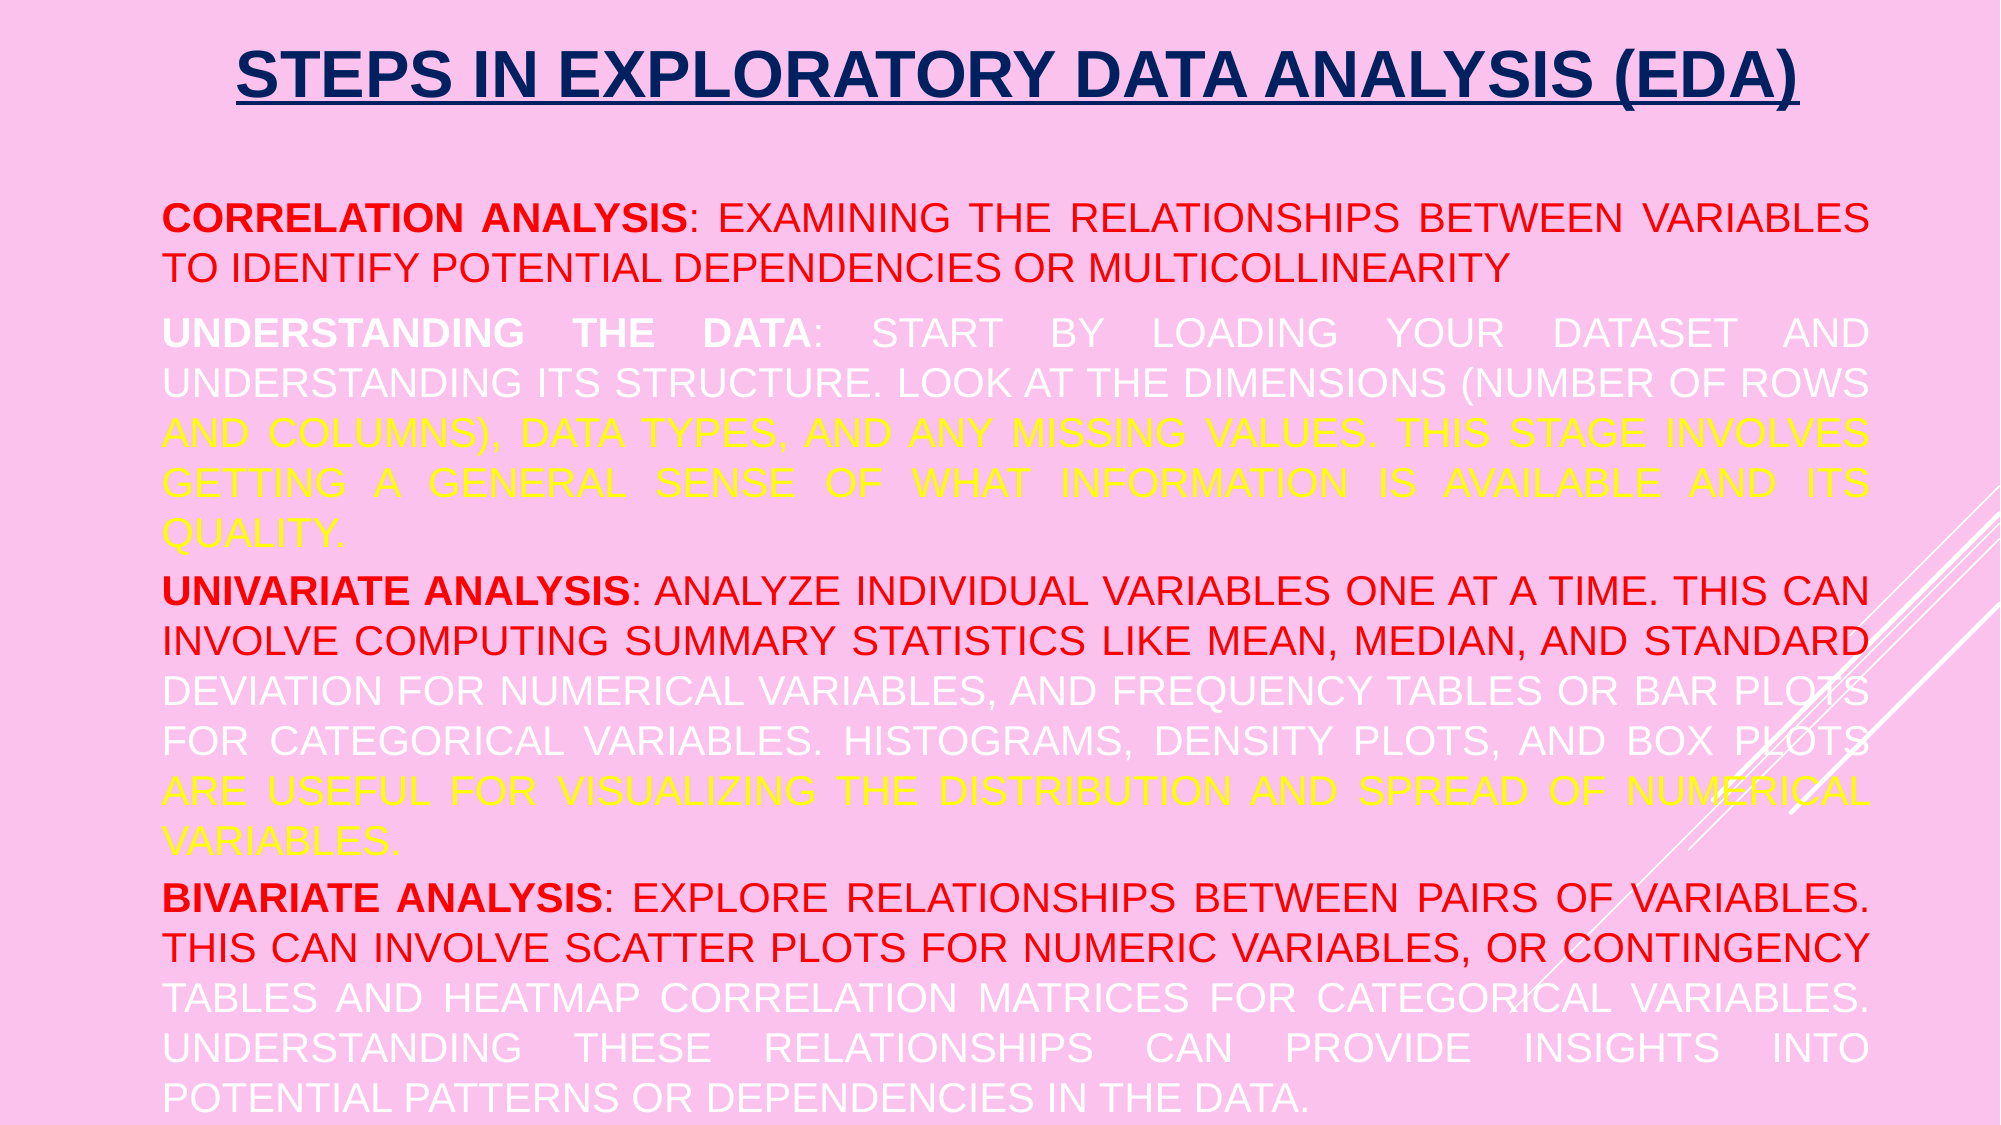

STEPS IN EXPLORATORY DATA ANALYSIS (EDA)

CORRELATION ANALYSIS: EXAMINING THE RELATIONSHIPS BETWEEN VARIABLES TO IDENTIFY POTENTIAL DEPENDENCIES OR MULTICOLLINEARITY

UNDERSTANDING THE DATA: START BY LOADING YOUR DATASET AND UNDERSTANDING ITS STRUCTURE. LOOK AT THE DIMENSIONS (NUMBER OF ROWS AND COLUMNS), DATA TYPES, AND ANY MISSING VALUES. THIS STAGE INVOLVES GETTING A GENERAL SENSE OF WHAT INFORMATION IS AVAILABLE AND ITS QUALITY.

UNIVARIATE ANALYSIS: ANALYZE INDIVIDUAL VARIABLES ONE AT A TIME. THIS CAN INVOLVE COMPUTING SUMMARY STATISTICS LIKE MEAN, MEDIAN, AND STANDARD DEVIATION FOR NUMERICAL VARIABLES, AND FREQUENCY TABLES OR BAR PLOTS FOR CATEGORICAL VARIABLES. HISTOGRAMS, DENSITY PLOTS, AND BOX PLOTS ARE USEFUL FOR VISUALIZING THE DISTRIBUTION AND SPREAD OF NUMERICAL VARIABLES.

BIVARIATE ANALYSIS: EXPLORE RELATIONSHIPS BETWEEN PAIRS OF VARIABLES. THIS CAN INVOLVE SCATTER PLOTS FOR NUMERIC VARIABLES, OR CONTINGENCY TABLES AND HEATMAP CORRELATION MATRICES FOR CATEGORICAL VARIABLES. UNDERSTANDING THESE RELATIONSHIPS CAN PROVIDE INSIGHTS INTO POTENTIAL PATTERNS OR DEPENDENCIES IN THE DATA.